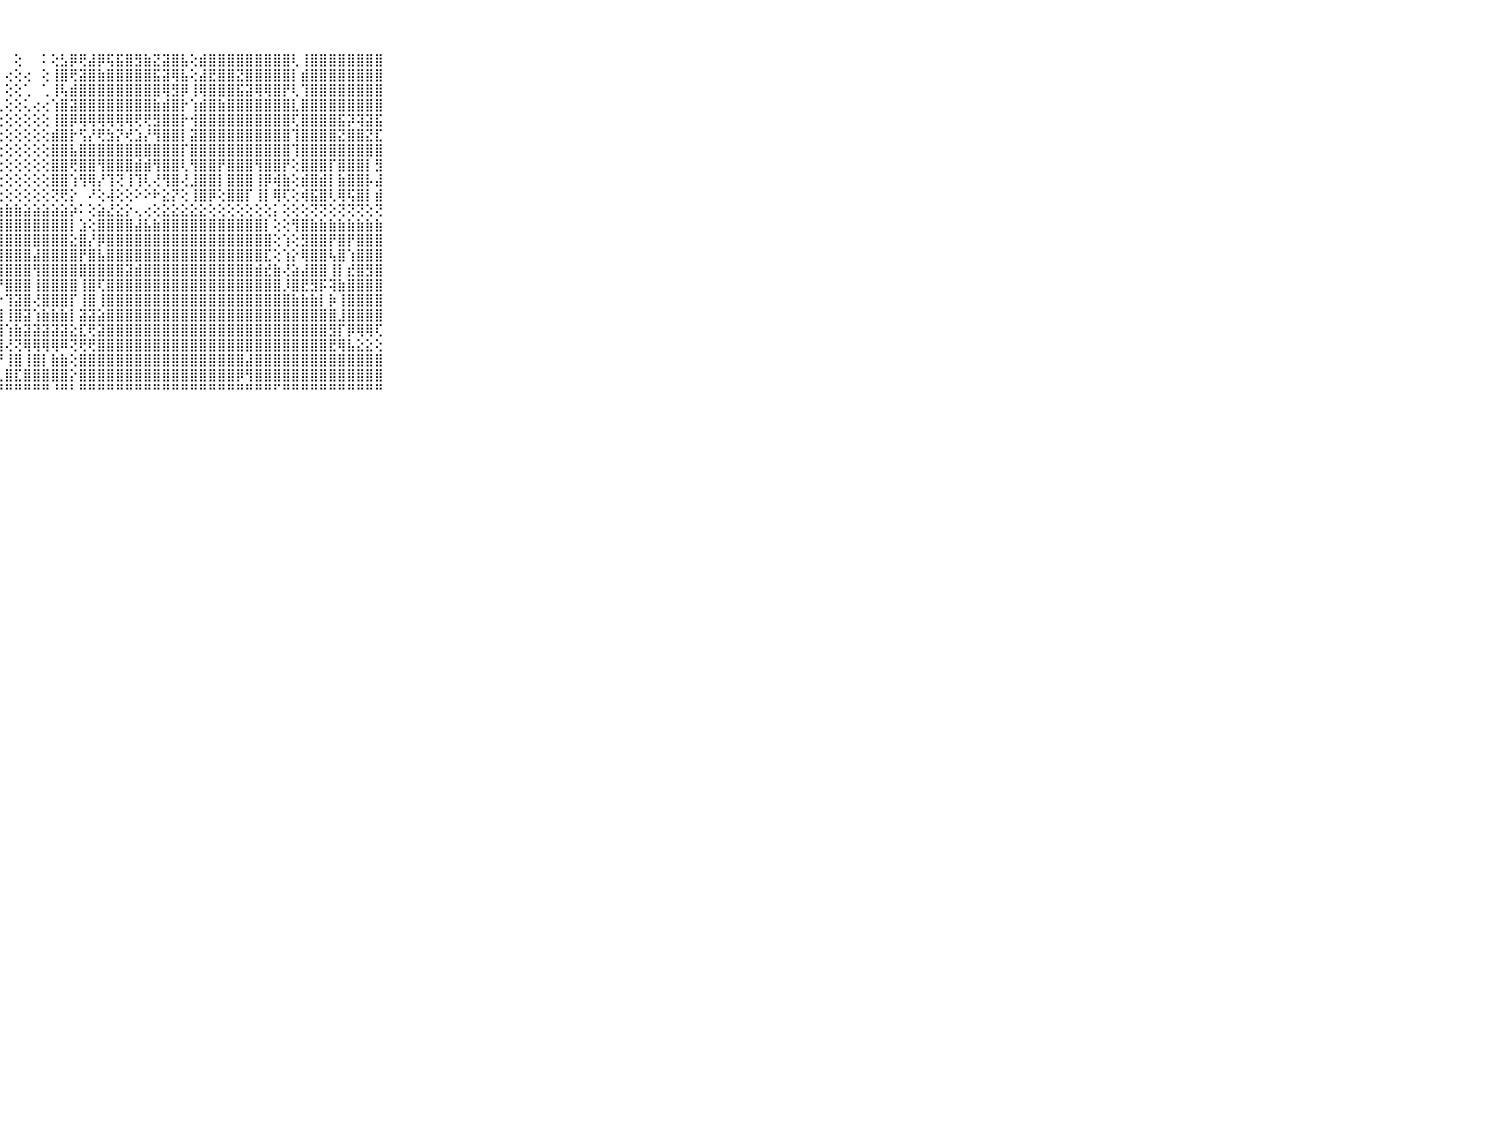

⠀⠀⠀⠀⠀⠀⠀⠀⠀⠀⠀⠀⠀⠀⠀⠀⠀⠀⠀⠀⠀⠀⠀⠀⠀⠀⠀⠀⠀⢕⠀⠀⠅⢕⣣⡿⢟⣼⡿⢯⣯⣿⣻⣷⣝⣽⣿⣧⢕⣾⣿⣿⣿⣿⣿⣿⣿⣿⣿⢇⢸⣿⣿⣿⣿⣿⣿⣿⣿⠀⠀⠀⠀⠀⠀⠀⠀⠀⠀⠀⠀
⠀⠀⠀⠀⠀⠀⠀⠀⠀⠀⠀⠀⠀⠀⠀⠀⠀⠀⠀⠀⠀⠀⠀⠀⠀⠀⠀⠀⢔⢕⢔⠀⢕⢸⣿⢟⣽⣿⣷⣿⣿⣿⣿⣿⣯⣽⢿⣧⢕⣼⣟⣿⣿⣝⣿⣿⣿⣿⣿⡇⣾⣿⣿⣿⣿⣿⣿⣿⣿⠀⠀⠀⠀⠀⠀⠀⠀⠀⠀⠀⠀
⠀⠀⠀⠀⠀⠀⠀⠀⠀⠀⠀⠀⠀⠀⠀⠀⠀⠀⠀⠀⠀⠀⠀⠀⠀⠀⠀⠀⢕⢕⢁⠀⢁⢸⢧⣾⣿⣿⣿⣿⣿⣿⣿⣿⣿⢿⣻⡿⢸⢿⣿⣿⣿⣯⣽⢿⢿⣿⡟⢇⢹⣿⣿⣿⣿⣿⣿⣿⣿⠀⠀⠀⠀⠀⠀⠀⠀⠀⠀⠀⠀
⠀⠀⠀⠀⠀⠀⠀⠀⠀⠀⠀⠀⠀⠀⠀⠀⠀⠀⠀⠀⠀⠀⠀⠀⠀⠀⠀⢁⢕⢕⢅⢔⢔⢱⣿⣽⣿⣿⣿⣿⣿⣿⣿⣿⣷⣾⣿⡗⢱⣾⣿⣷⣿⣿⣿⣿⣿⣿⣿⣇⣿⣿⣿⣿⣿⣿⣿⣿⣿⠀⠀⠀⠀⠀⠀⠀⠀⠀⠀⠀⠀
⠀⠀⠀⠀⠀⠀⠀⠀⠀⠀⠀⠀⠀⠀⠀⠀⠀⠀⠀⠀⠀⠀⠀⠀⠀⠀⠀⢕⢕⢕⢕⢕⢕⢸⣿⡿⢿⢿⢿⢿⢿⢿⢟⢟⣻⣿⣿⡗⢺⣿⣿⣿⣿⣿⣿⣿⣿⣿⣿⢏⣿⣿⣿⣿⣯⡽⢽⣽⣯⠀⠀⠀⠀⠀⠀⠀⠀⠀⠀⠀⠀
⠀⠀⠀⠀⠀⠀⠀⠀⠀⠀⠀⠀⠀⠀⠀⠀⠀⠀⠀⠀⠀⠀⠀⠀⠀⠀⢄⢕⢕⢕⢕⢕⢕⣾⣿⡗⢫⡜⢟⣳⡝⢞⣱⡜⢻⣿⣿⡇⣽⣿⣿⣿⣿⣿⣿⣿⣿⣿⣿⢹⣿⣿⣿⣿⣝⣿⣿⣝⣏⠀⠀⠀⠀⠀⠀⠀⠀⠀⠀⠀⠀
⠀⠀⠀⠀⠀⠀⠀⠀⠀⠀⠀⠀⠀⠀⠀⠀⠀⠀⠀⠀⠀⠀⠀⠀⠀⢀⢑⢕⢕⢕⢕⢕⢕⣿⣿⣧⣿⣿⣿⣿⣿⣿⣿⣿⣿⣿⣿⡏⣿⣿⣿⣿⣿⣿⣿⣿⣿⣿⣿⢹⣿⣿⣿⣿⣿⣿⣿⣿⣿⠀⠀⠀⠀⠀⠀⠀⠀⠀⠀⠀⠀
⠀⠀⠀⠀⠀⠀⠀⠀⠀⠀⠀⠀⠀⠀⠀⠀⠀⠀⠀⠀⠀⠀⠀⠀⠀⢕⢕⢕⢕⢕⢕⢕⢕⣿⣿⢟⣿⣿⢻⣿⣿⣿⣾⣾⢻⣿⣿⢇⢻⣿⣿⡟⣿⣿⣿⢻⣿⣿⡟⢕⣿⣿⣿⡏⣿⣿⣿⡇⣻⠀⠀⠀⠀⠀⠀⠀⠀⠀⠀⠀⠀
⠀⠀⠀⠀⠀⠀⠀⠀⠀⠀⠀⠀⠀⠀⠀⢀⠀⠀⠀⠀⠀⢄⢀⠄⢄⣕⢕⢕⢕⢕⢕⢕⢕⣿⣿⢱⢻⢿⡜⢹⢝⢸⢹⢇⢜⢻⣿⢜⣸⣿⣿⡇⣿⣿⣿⢸⡿⢾⣷⢕⣾⣿⣾⡇⣷⣿⣿⡧⣼⠀⠀⠀⠀⠀⠀⠀⠀⠀⠀⠀⠀
⠀⠀⠀⠀⠀⠀⠀⠀⠀⠀⠀⢀⢀⠀⠀⠅⠀⠀⠀⠀⠀⠀⠁⠑⠕⢝⢕⢕⢕⢕⢕⢕⢕⢝⢟⡕⠀⠜⢕⢼⢕⢕⠕⠕⠗⣕⡝⢕⢸⣿⡿⢕⣿⣿⡏⢸⡇⢿⢏⢕⢾⣯⣿⢇⢿⢯⣿⡇⣾⠀⠀⠀⠀⠀⠀⠀⠀⠀⠀⠀⠀
⠀⠀⠀⠀⠀⠀⠀⠀⠀⠀⠀⢗⢕⢿⣿⣽⣷⣷⣷⣶⣶⣶⣶⣶⣶⣷⣷⣷⣷⣷⣵⣵⣵⣵⣵⡵⠅⢕⣵⣜⣕⡕⢄⢔⢕⣕⣕⣕⣕⣕⢕⢕⢕⢕⢕⢕⢕⡅⢕⢕⢕⢝⢝⢕⢝⢝⢝⢕⢝⠀⠀⠀⠀⠀⠀⠀⠀⠀⠀⠀⠀
⠀⠀⠀⠀⠀⠀⠀⠀⠀⠀⠀⢕⢁⣞⣿⣿⣿⣿⣿⣿⣿⣿⣿⣿⣿⣿⣿⣿⣿⣿⣿⣿⣿⣿⣿⡇⣱⢕⣿⣿⣿⣿⣼⣧⣷⣿⣿⣿⣿⣿⣿⣿⣿⣿⣿⣿⡇⢕⢕⢻⣿⣷⣷⣷⣷⣷⣷⣷⣷⠀⠀⠀⠀⠀⠀⠀⠀⠀⠀⠀⠀
⠀⠀⠀⠀⠀⠀⠀⠀⠀⠀⠀⣕⣱⡾⢿⢿⣿⣿⣿⣿⣿⣿⣿⣿⡟⢿⣿⣿⣿⣿⣿⣿⣿⣿⣿⣕⣿⡜⡿⣿⣿⣿⣿⣿⣿⣿⣿⣿⣿⣿⣿⣿⣿⣿⣿⣿⣿⢕⢱⢕⣻⣿⣿⡟⣿⡟⣿⣿⣿⠀⠀⠀⠀⠀⠀⠀⠀⠀⠀⠀⠀
⠀⠀⠀⠀⠀⠀⠀⠀⠀⠀⠀⢿⣿⣵⣴⣴⣴⣵⣾⣿⣿⣿⣿⣿⣿⣿⣿⣿⣿⣿⣿⣼⣿⣿⣿⣿⡟⣿⣧⣿⣿⣿⣿⣿⣿⣿⣿⣿⣿⣿⣿⣿⣿⣿⣿⣿⣏⢕⢱⡕⢿⣿⣿⢧⣿⢱⣿⣿⣿⠀⠀⠀⠀⠀⠀⠀⠀⠀⠀⠀⠀
⠀⠀⠀⠀⠀⠀⠀⠀⠀⠀⠀⣼⣽⣿⣿⣿⣿⣿⣿⣿⣿⣿⣿⣿⣿⣿⣿⣻⣿⣿⣿⢻⣿⣿⣿⣿⣿⣿⣿⣿⣿⣽⣾⣿⣿⣿⣿⣿⣿⣿⣿⣿⣿⣿⣿⣾⣞⣷⢜⣵⣼⣿⣿⢸⡇⣞⣿⣻⣿⠀⠀⠀⠀⠀⠀⠀⠀⠀⠀⠀⠀
⠀⠀⠀⠀⠀⠀⠀⠀⠀⠀⠀⢟⢟⢻⣟⡻⣿⣿⣿⣿⣿⣿⣿⣿⣿⣿⣿⡟⣿⣿⣿⢸⣿⣿⣿⣿⢸⣿⢏⣿⣿⣿⣿⣿⣿⣿⣿⣿⣿⣿⣿⣿⣿⣿⣿⣿⣿⣿⡸⣿⣟⣻⡯⢽⣷⣿⣿⣿⣿⠀⠀⠀⠀⠀⠀⠀⠀⠀⠀⠀⠀
⠀⠀⠀⠀⠀⠀⠀⠀⠀⠀⠀⣷⣿⣿⣿⣿⣿⣿⣿⣿⣿⣿⣷⣷⣾⣿⣿⡕⢹⣽⣿⢜⣿⣿⣿⡏⢸⣿⢸⣿⣿⣿⣿⣿⣿⣿⣿⣿⣿⣿⣿⣿⣿⣿⣿⣿⣿⣿⣿⣷⣷⣷⡇⡷⢸⣿⣿⣿⣿⠀⠀⠀⠀⠀⠀⠀⠀⠀⠀⠀⠀
⠀⠀⠀⠀⠀⠀⠀⠀⠀⠀⠀⣿⣿⣿⣿⣿⣿⣿⣿⣿⣿⣿⣿⣿⣿⣿⣿⣿⢸⣿⣽⢱⣷⣷⣷⡇⣽⣽⣵⣿⣿⣿⣿⣿⣿⣿⣿⣿⣿⣿⣿⣿⣿⣿⣿⣿⣿⣿⣿⣿⣿⣿⣿⣿⣸⣿⣿⣿⣿⠀⠀⠀⠀⠀⠀⠀⠀⠀⠀⠀⠀
⠀⠀⠀⠀⠀⠀⠀⠀⠀⠀⠀⣿⣿⣿⣿⣿⣿⣿⣿⣿⣿⣿⣿⣿⣿⣿⣿⣿⢱⣷⣽⣽⣽⣽⣽⣕⣏⢟⣽⣿⣿⣿⣿⣿⣿⣿⣿⣿⣿⣿⣿⣿⣿⣿⣿⣿⣿⣿⣿⣿⣿⣿⣿⣻⡏⡿⢿⢿⢏⠀⠀⠀⠀⠀⠀⠀⠀⠀⠀⠀⠀
⠀⠀⠀⠀⠀⠀⠀⠀⠀⠀⠀⣿⣿⣿⣿⣿⣿⣿⣿⣿⣿⣿⣿⣿⣿⣿⣿⣿⢜⢝⢿⢿⢿⢿⠿⢝⢟⢟⣿⣿⣿⣿⣿⣿⣿⣿⣿⣿⣿⣿⣿⣿⣿⣿⣿⣿⣿⣿⣿⣿⣿⣿⣿⣟⢿⣧⣕⣕⢕⠀⠀⠀⠀⠀⠀⠀⠀⠀⠀⠀⠀
⠀⠀⠀⠀⠀⠀⠀⠀⠀⠀⠀⣿⣿⣿⣿⣿⣿⣿⣿⣿⣿⣿⣿⣿⣿⣿⣿⡟⢸⣿⢸⣿⡇⣷⣷⢕⣿⣿⣿⣿⣿⣿⣿⣿⣿⣿⣿⣿⣿⣿⣿⣿⣿⣿⣼⣿⣿⣿⣿⣿⣿⣿⣿⣿⣿⣿⣿⣿⣿⠀⠀⠀⠀⠀⠀⠀⠀⠀⠀⠀⠀
⠀⠀⠀⠀⠀⠀⠀⠀⠀⠀⠀⣿⣿⣿⣿⣿⣿⣿⣿⣿⣿⣿⣿⣿⣿⣿⣿⢇⣿⣏⣿⣿⣿⣿⣿⡕⣿⣿⣿⣿⣿⣿⣿⣿⣿⣿⣿⣿⣿⣿⣿⣿⣿⡿⢻⣿⣿⣿⣿⣿⣿⣿⣿⣿⣿⣿⣿⣿⣿⠀⠀⠀⠀⠀⠀⠀⠀⠀⠀⠀⠀
⠀⠀⠀⠀⠀⠀⠀⠀⠀⠀⠀⠛⠛⠛⠛⠛⠛⠛⠛⠛⠛⠛⠛⠛⠛⠛⠛⠘⠛⠛⠛⠛⠛⠘⠛⠃⠛⠛⠛⠛⠛⠛⠛⠛⠛⠛⠛⠛⠛⠛⠛⠛⠛⠛⠛⠛⠛⠋⠛⠛⠛⠛⠛⠛⠛⠛⠛⠛⠛⠀⠀⠀⠀⠀⠀⠀⠀⠀⠀⠀⠀